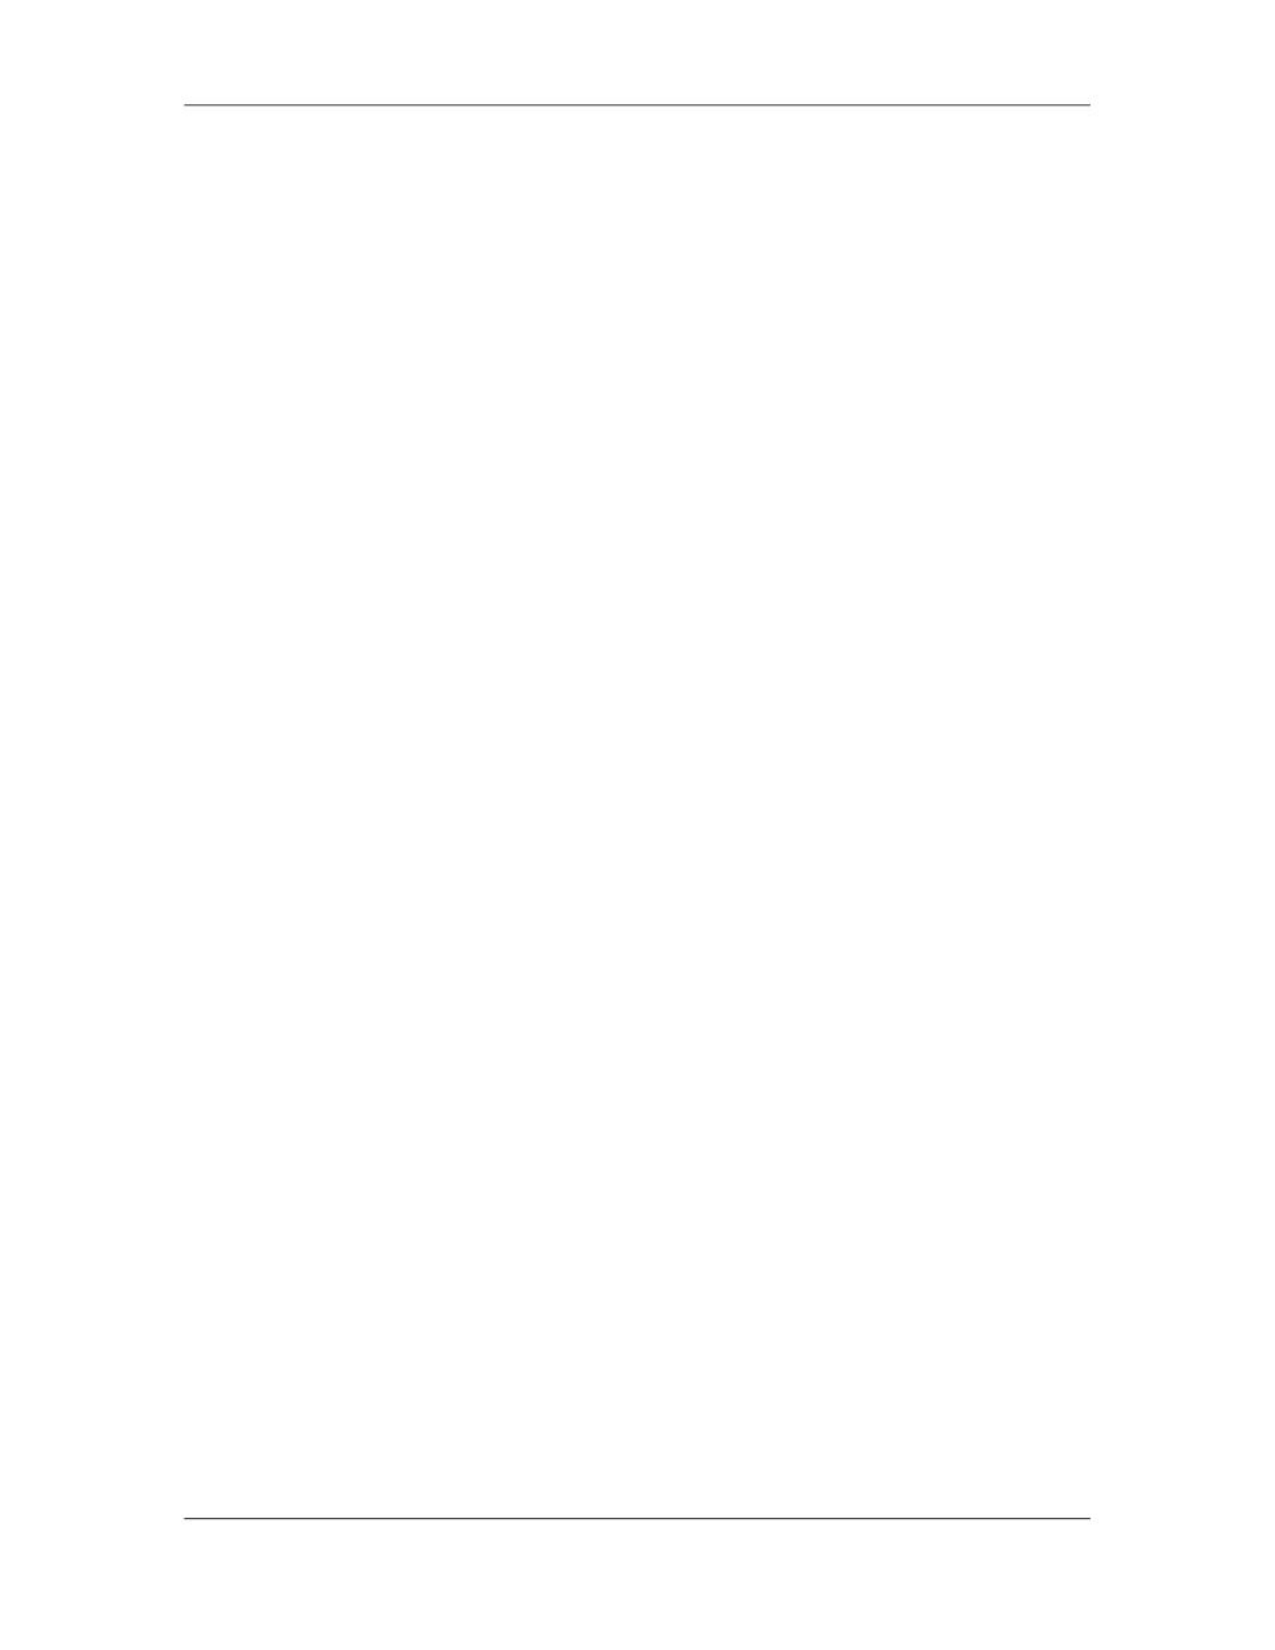

Software Project Management (CS615)

																																																																																																																																																																																																																																	LECTURE # 5

																																																																																																																																																																																					1. Introduction & Fundamentals

																																																																											1.16     PM’s nine Knowledge Areas

																																																																																												1.							Project Integration Management

																																																																																																									Project Integration Management includes the processes required to ensure that the

																																																																																																									various elements of the project are properly coordinated. It involves making
																																																																																																									tradeoffs among competing objectives and alternatives to meet or exceed stake-

																																																																																																									holder needs.

																																																																																																									These processes interact with each other and with the processes in the other
																																																																																																									knowledge areas as well. Each process may involve effort from one or more

																																																																																																									individuals or groups of individuals, based on the needs of the project. Each
																																																																																																									process generally occurs at least once in every project phase.

																																																																																																									Project integration management comes into play when a cost estimate is needed

																																																																																																									for a contingency plan, or when risks associated with various staffing alternatives
																																																																																																									must be identified. However, for a project to be completed successfully,

																																																																																																									integration must also occur in a number of other areas as well. For example:

																																																																																																																								The work of the project must be integrated with the ongoing operations of the
																																																																																																																								performing organization.

																																																																																																																								Product scope and project scope must be integrated.

																																																																																																									One of the techniques used to both integrate the various processes and to measure
																																																																																																									the performance of the project as it moves from initiation through to completion is

																																																																																																									Earned Value Management (EVM).

																																																																																																									•											Earned value is the amount of work completed, measured according to the

																																																																																																																								budgeted effort that the work was supposed to consume.

																																																																																																									•											It is also called the budgeted cost of work performed.

																																																																																																									•											As each task is completed, the number of person-months originally planned

																																																																																																																								for that task is added to the earned value of the project.

																																																																																																									– 						Earned value charts: An earned value chart has three curves:

																																																																																																																								•											The budgeted cost of the work scheduled.

																																																																																																																								•											The earned value.
																																																																																																																								•											The actual cost of the work performed so far.

																																																																																												2.							Project Scope Management

																																																																																								                                                                                                                                 37

																																																																																																																																																																																						© Copyright Virtual University of Pakistan